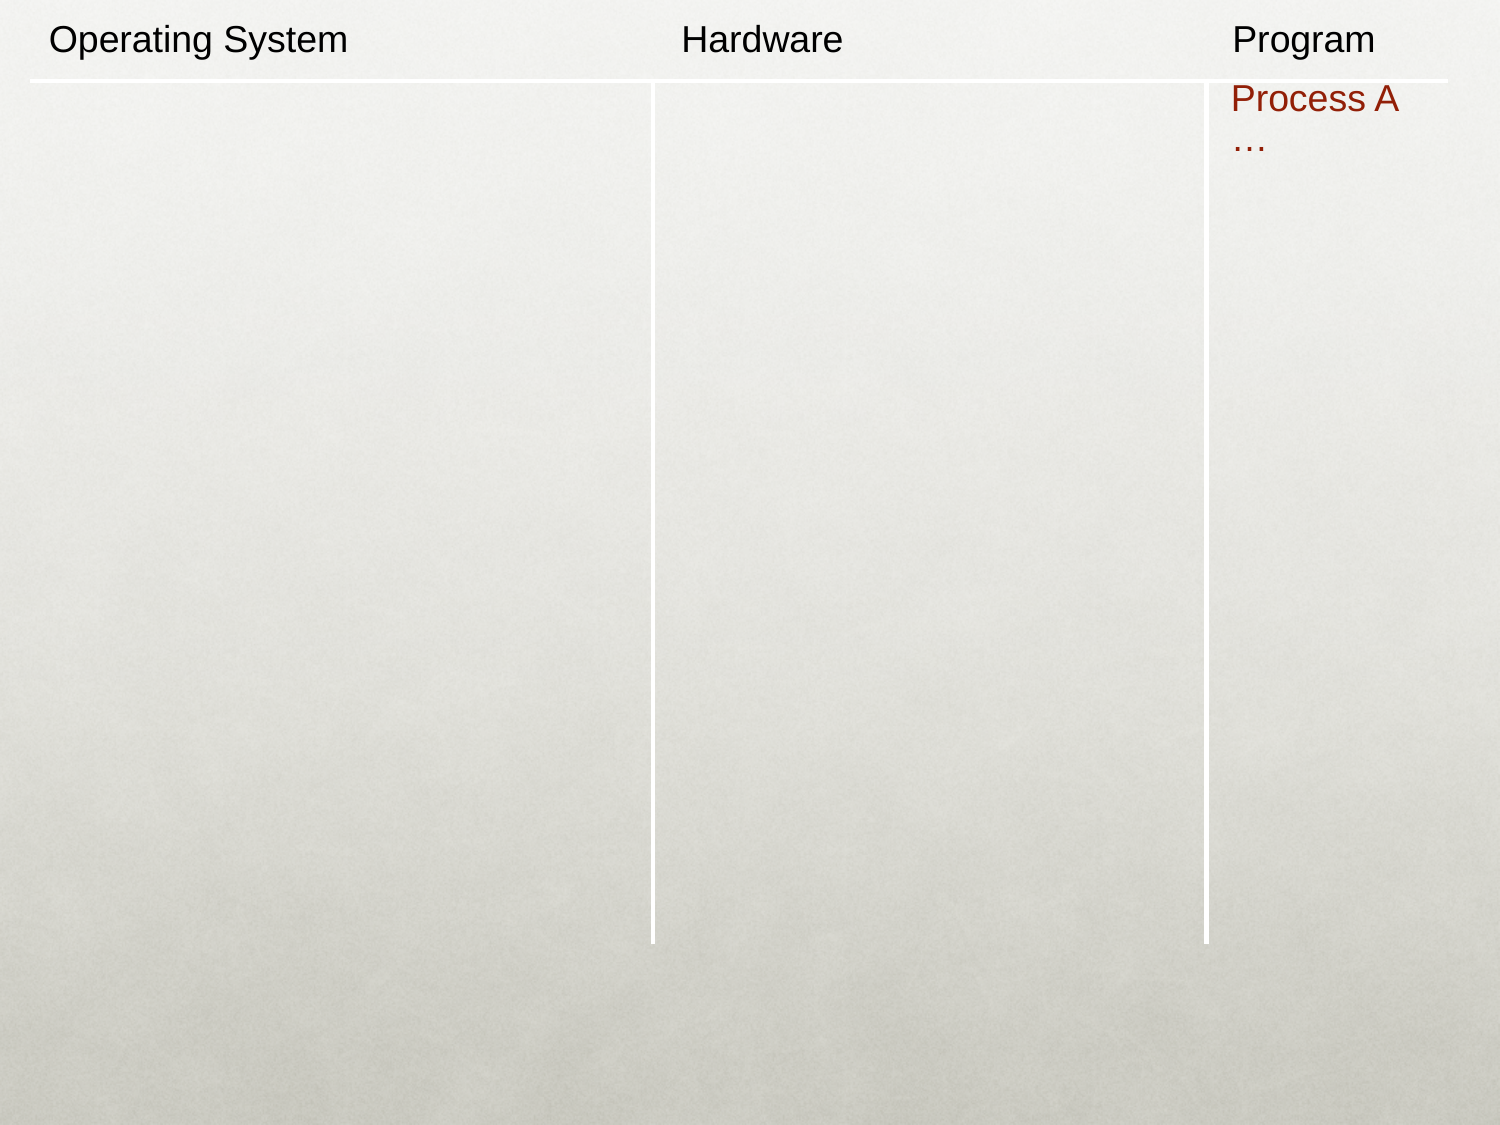

Operating System
Hardware
Program
Process A
…